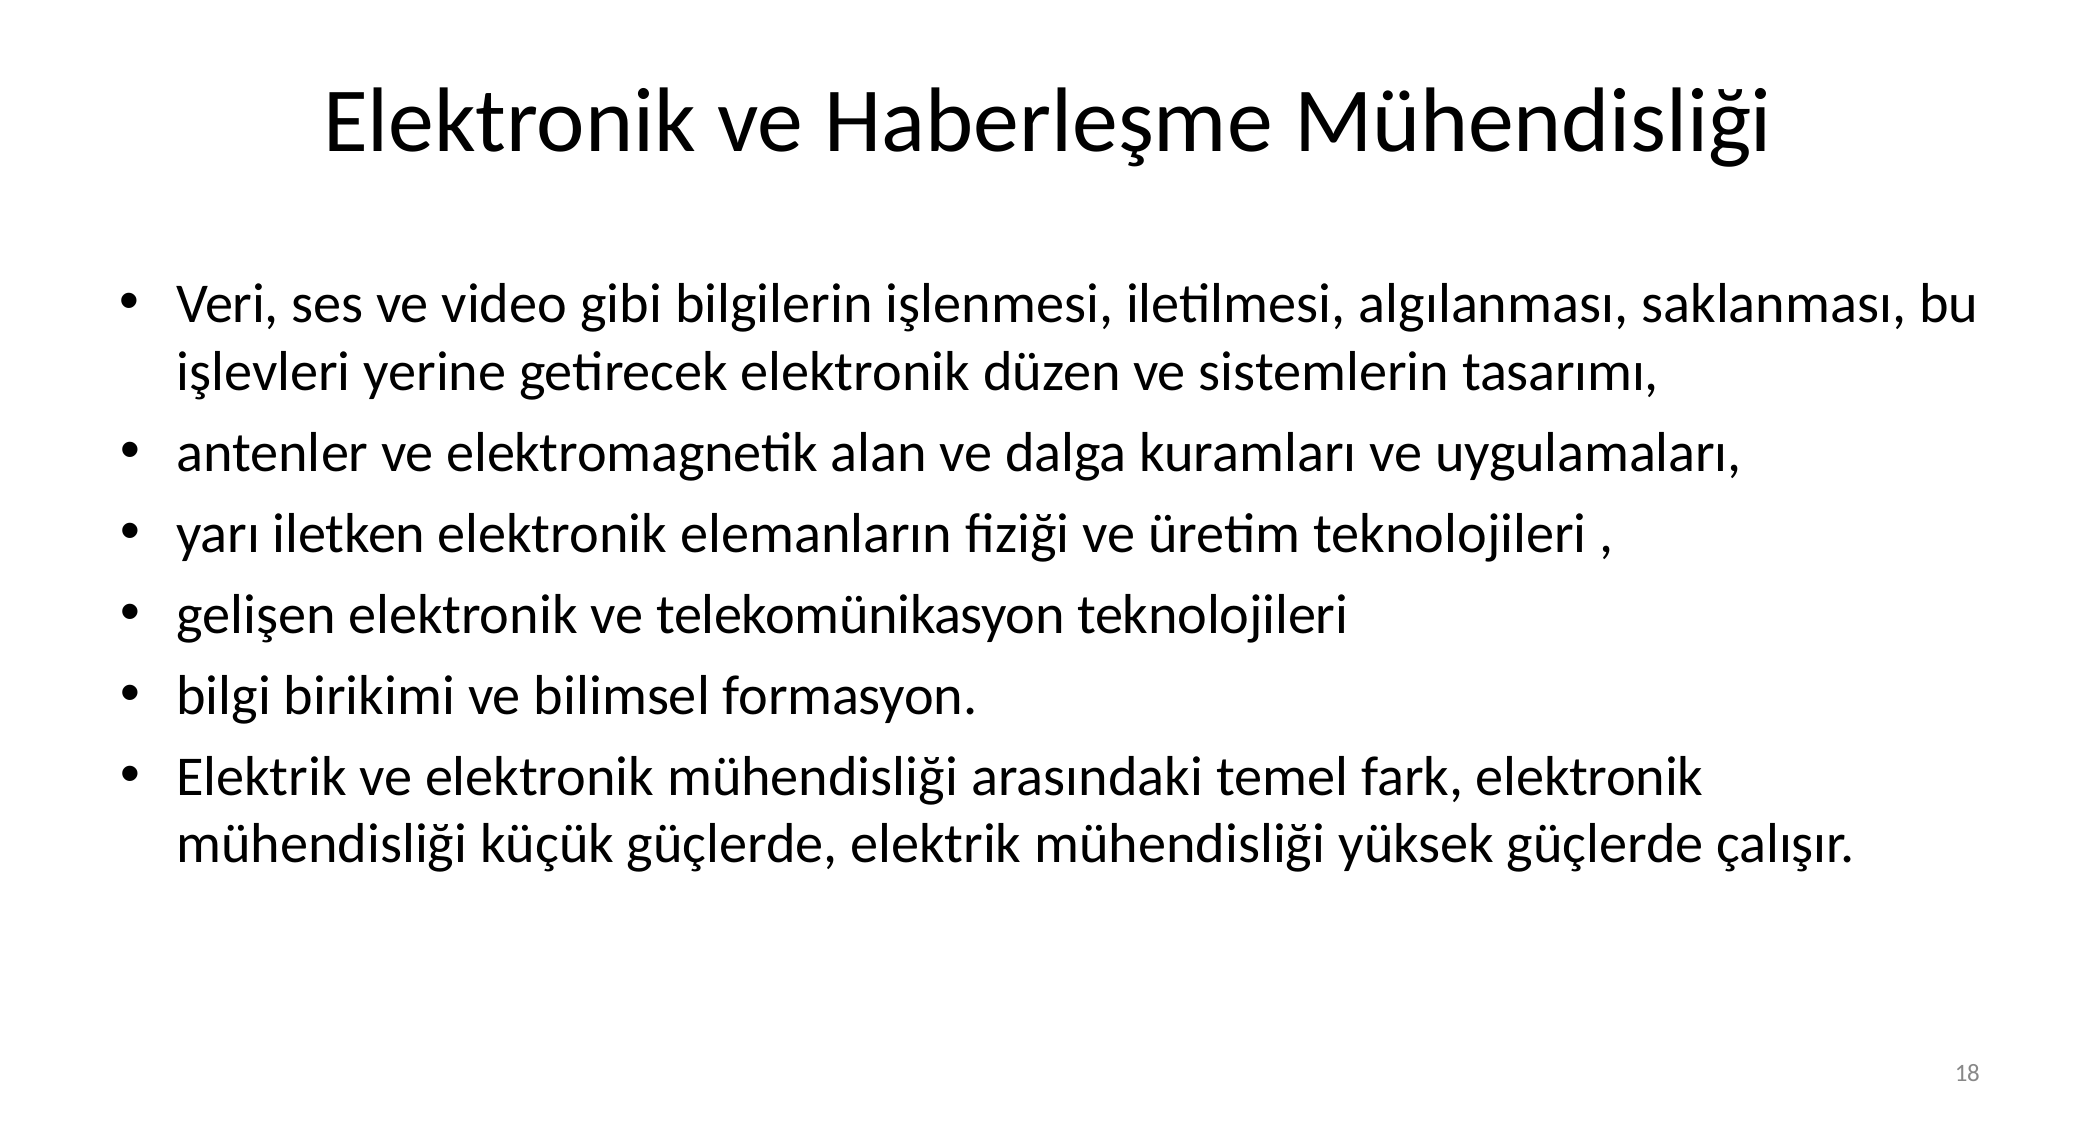

# Elektronik ve Haberleşme Mühendisliği
Veri, ses ve video gibi bilgilerin işlenmesi, iletilmesi, algılanması, saklanması, bu işlevleri yerine getirecek elektronik düzen ve sistemlerin tasarımı,
antenler ve elektromagnetik alan ve dalga kuramları ve uygulamaları,
yarı iletken elektronik elemanların fiziği ve üretim teknolojileri ,
gelişen elektronik ve telekomünikasyon teknolojileri
bilgi birikimi ve bilimsel formasyon.
Elektrik ve elektronik mühendisliği arasındaki temel fark, elektronik
mühendisliği küçük güçlerde, elektrik mühendisliği yüksek güçlerde çalışır.
18